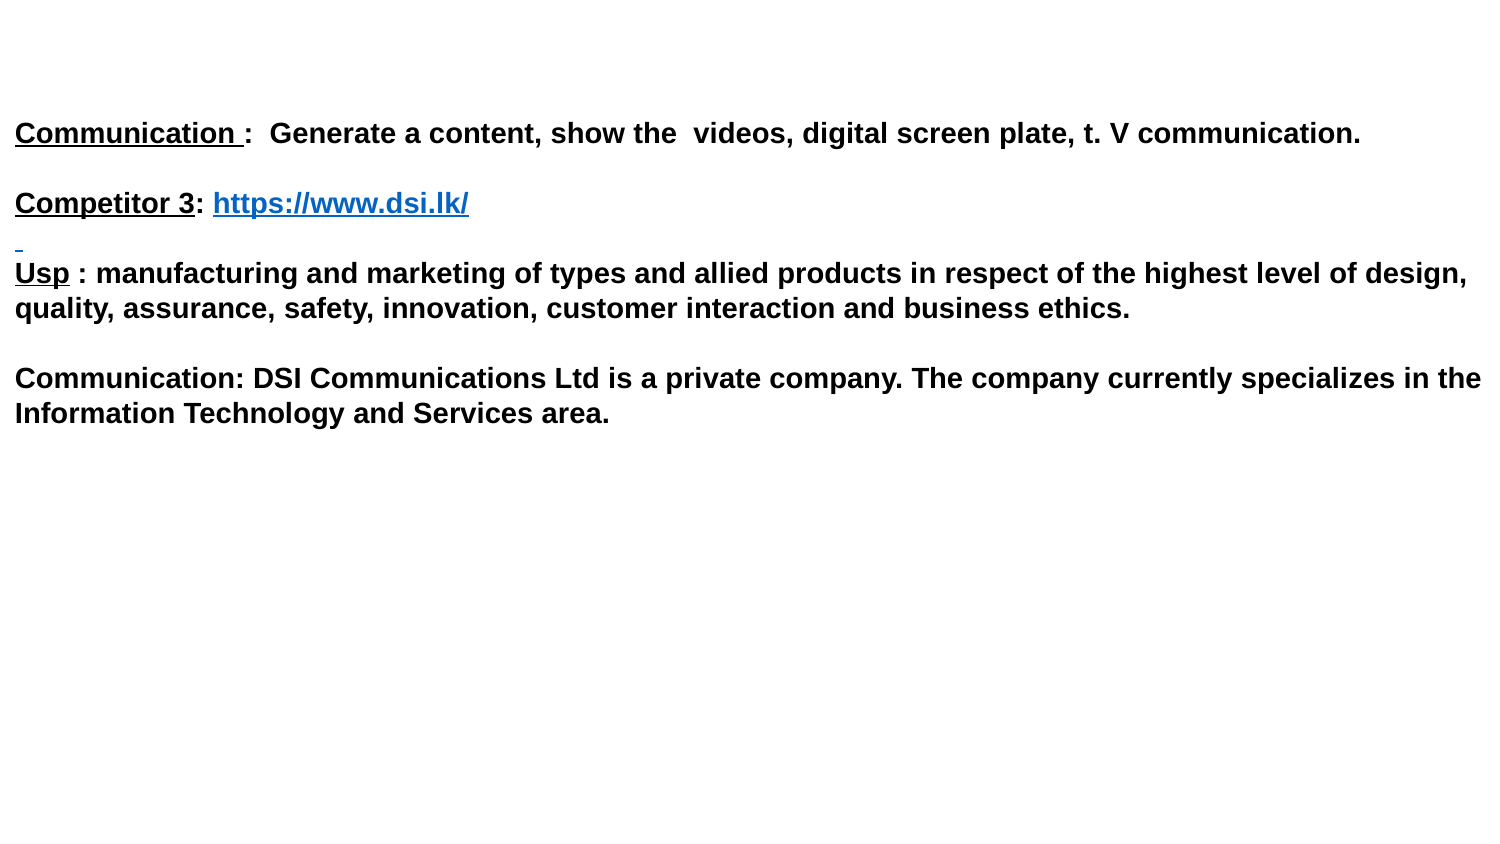

Communication :  Generate a content, show the  videos, digital screen plate, t. V communication.

Competitor 3: https://www.dsi.lk/

Usp : manufacturing and marketing of types and allied products in respect of the highest level of design, quality, assurance, safety, innovation, customer interaction and business ethics.

Communication: DSI Communications Ltd is a private company. The company currently specializes in the Information Technology and Services area.